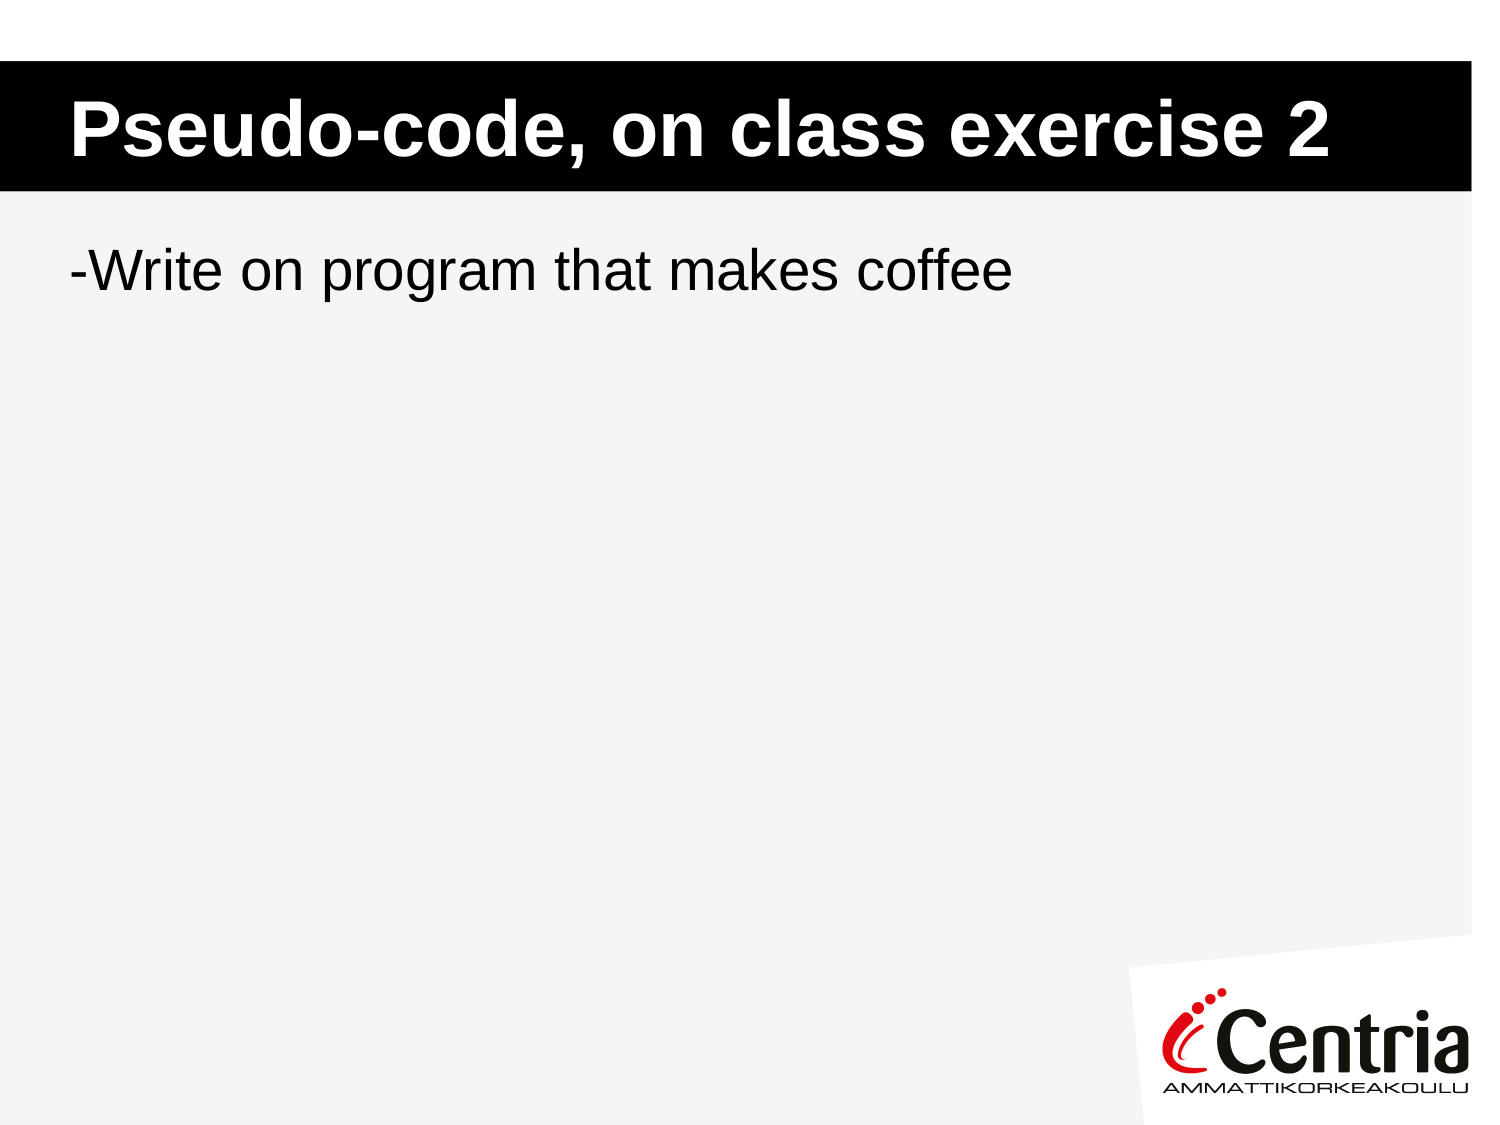

# Pseudo-code, on class exercise 2
-Write on program that makes coffee